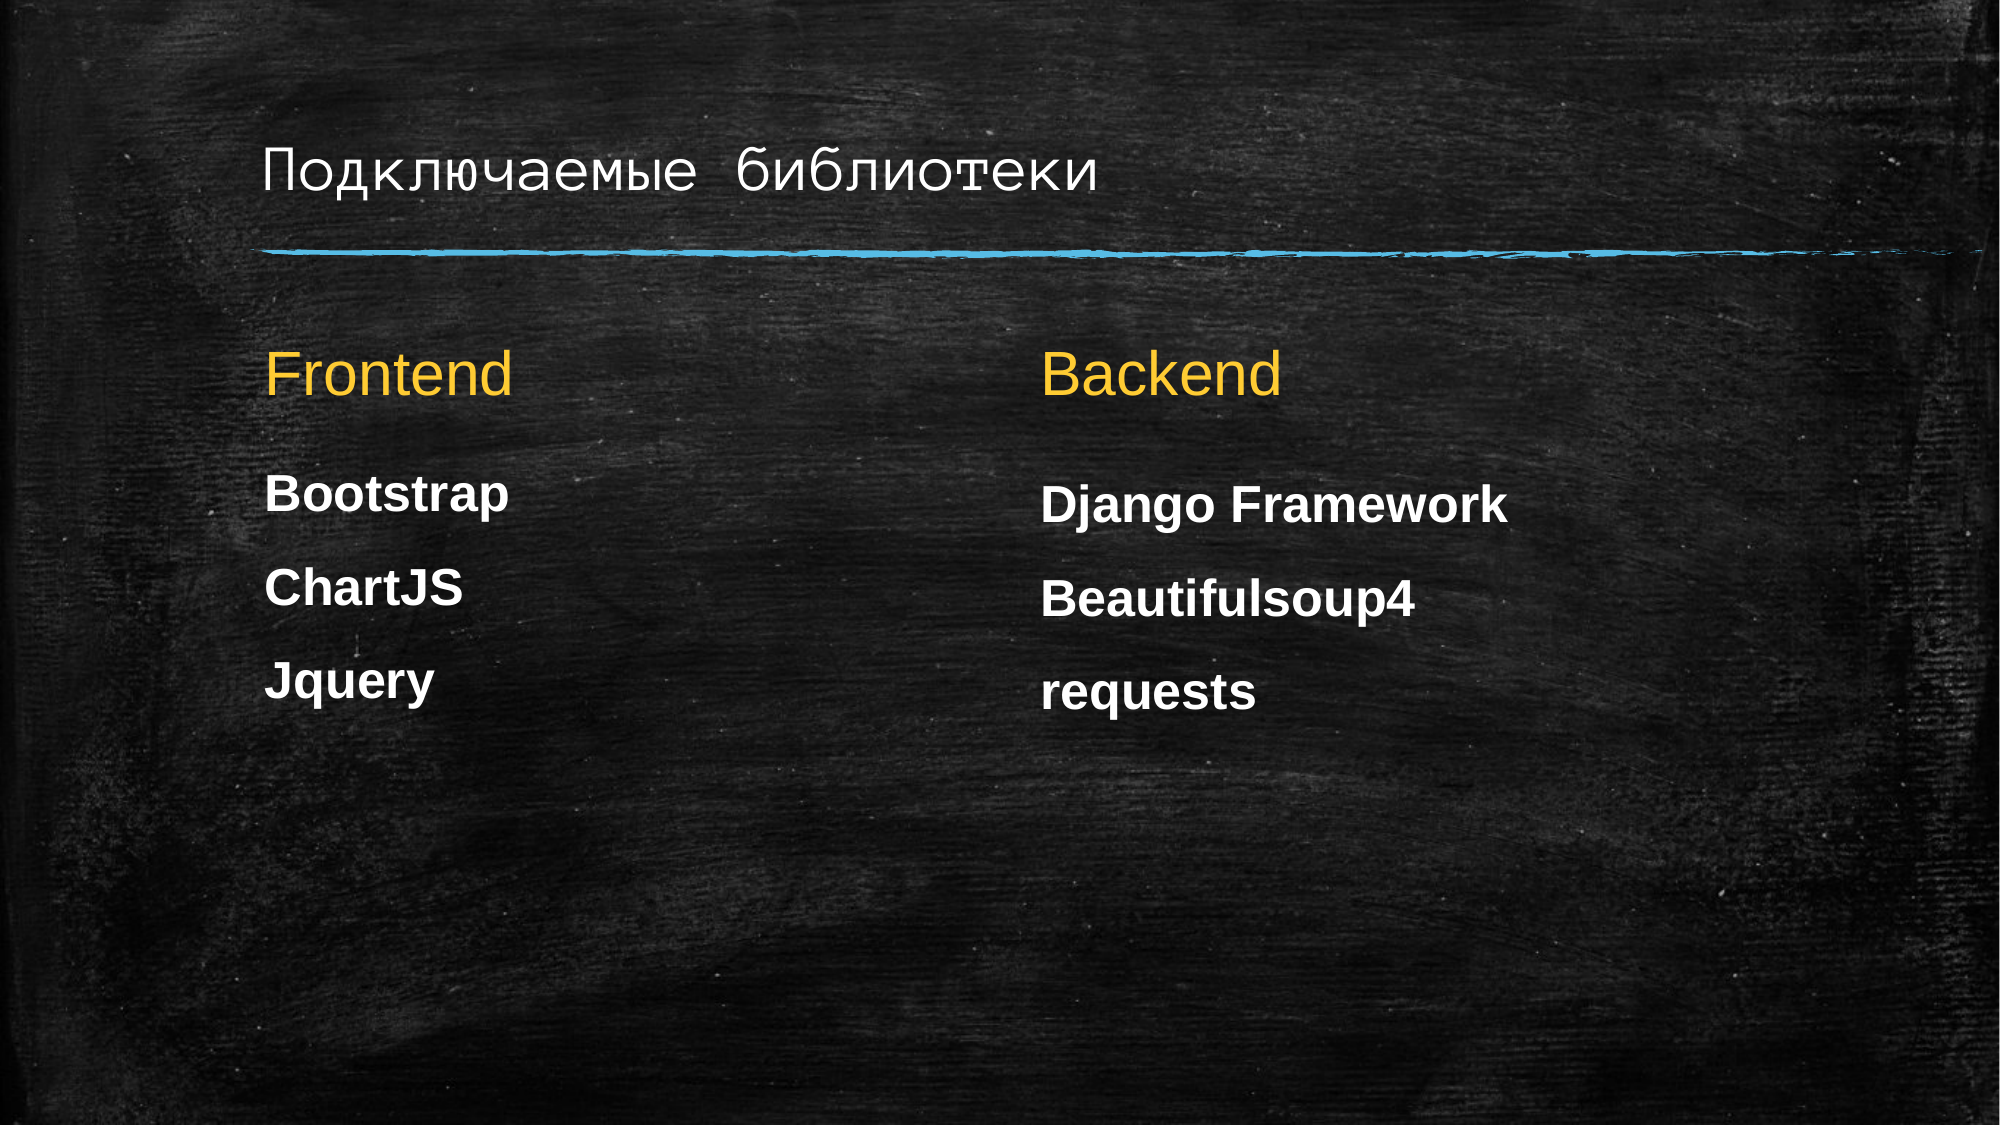

# Подключаемые библиотеки
Frontend
Backend
Bootstrap
ChartJS
Jquery

Django Framework
Beautifulsoup4
requests